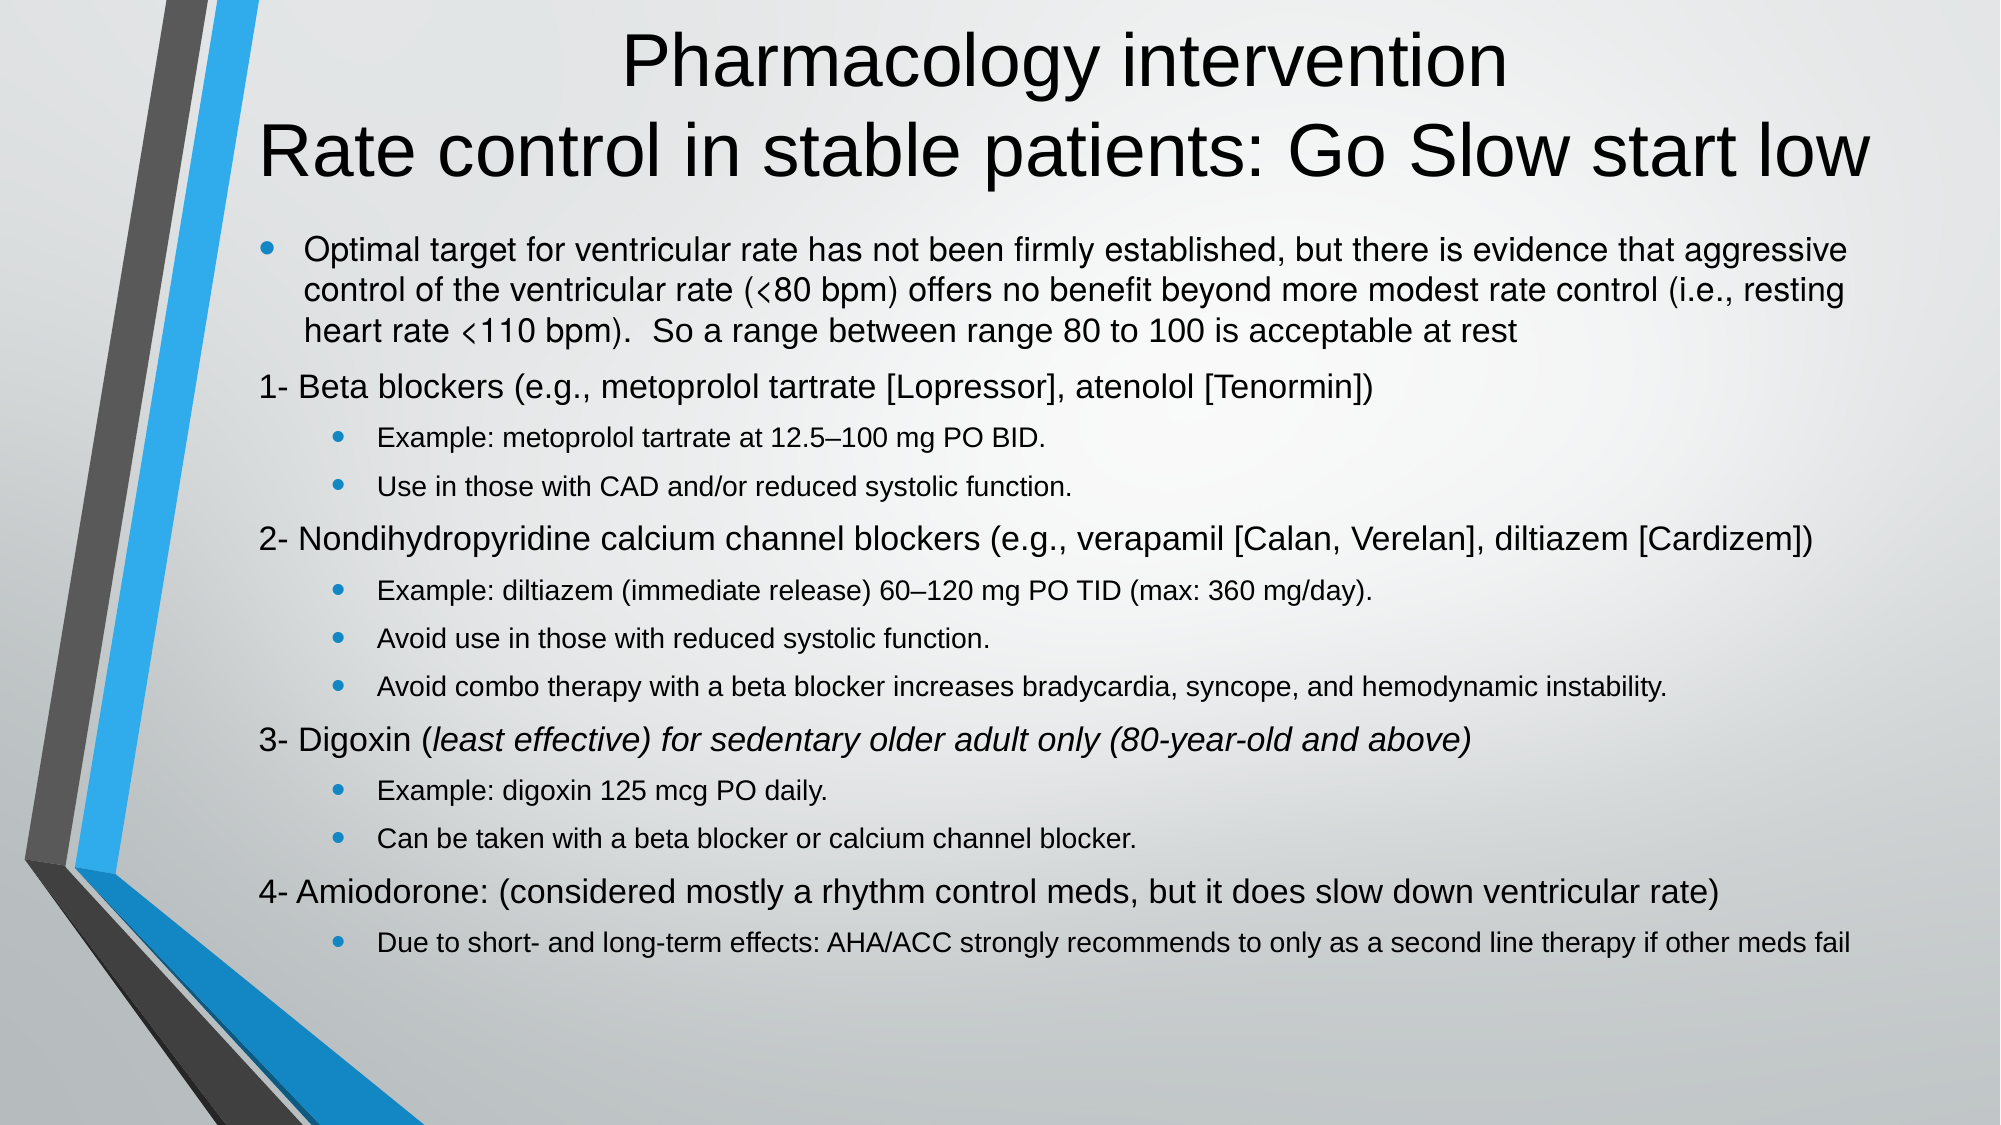

# Pharmacology intervention Rate control in stable patients: Go Slow start low
Optimal target for ventricular rate has not been firmly established, but there is evidence that aggressive control of the ventricular rate (<80 bpm) offers no benefit beyond more modest rate control (i.e., resting heart rate <110 bpm).  So a range between range 80 to 100 is acceptable at rest
1- Beta blockers (e.g., metoprolol tartrate [Lopressor], atenolol [Tenormin])
Example: metoprolol tartrate at 12.5–100 mg PO BID.
Use in those with CAD and/or reduced systolic function.
2- Nondihydropyridine calcium channel blockers (e.g., verapamil [Calan, Verelan], diltiazem [Cardizem])
Example: diltiazem (immediate release) 60–120 mg PO TID (max: 360 mg/day).
Avoid use in those with reduced systolic function.
Avoid combo therapy with a beta blocker increases bradycardia, syncope, and hemodynamic instability.
3- Digoxin (least effective) for sedentary older adult only (80-year-old and above)
Example: digoxin 125 mcg PO daily.
Can be taken with a beta blocker or calcium channel blocker.
4- Amiodorone: (considered mostly a rhythm control meds, but it does slow down ventricular rate)
Due to short- and long-term effects: AHA/ACC strongly recommends to only as a second line therapy if other meds fail